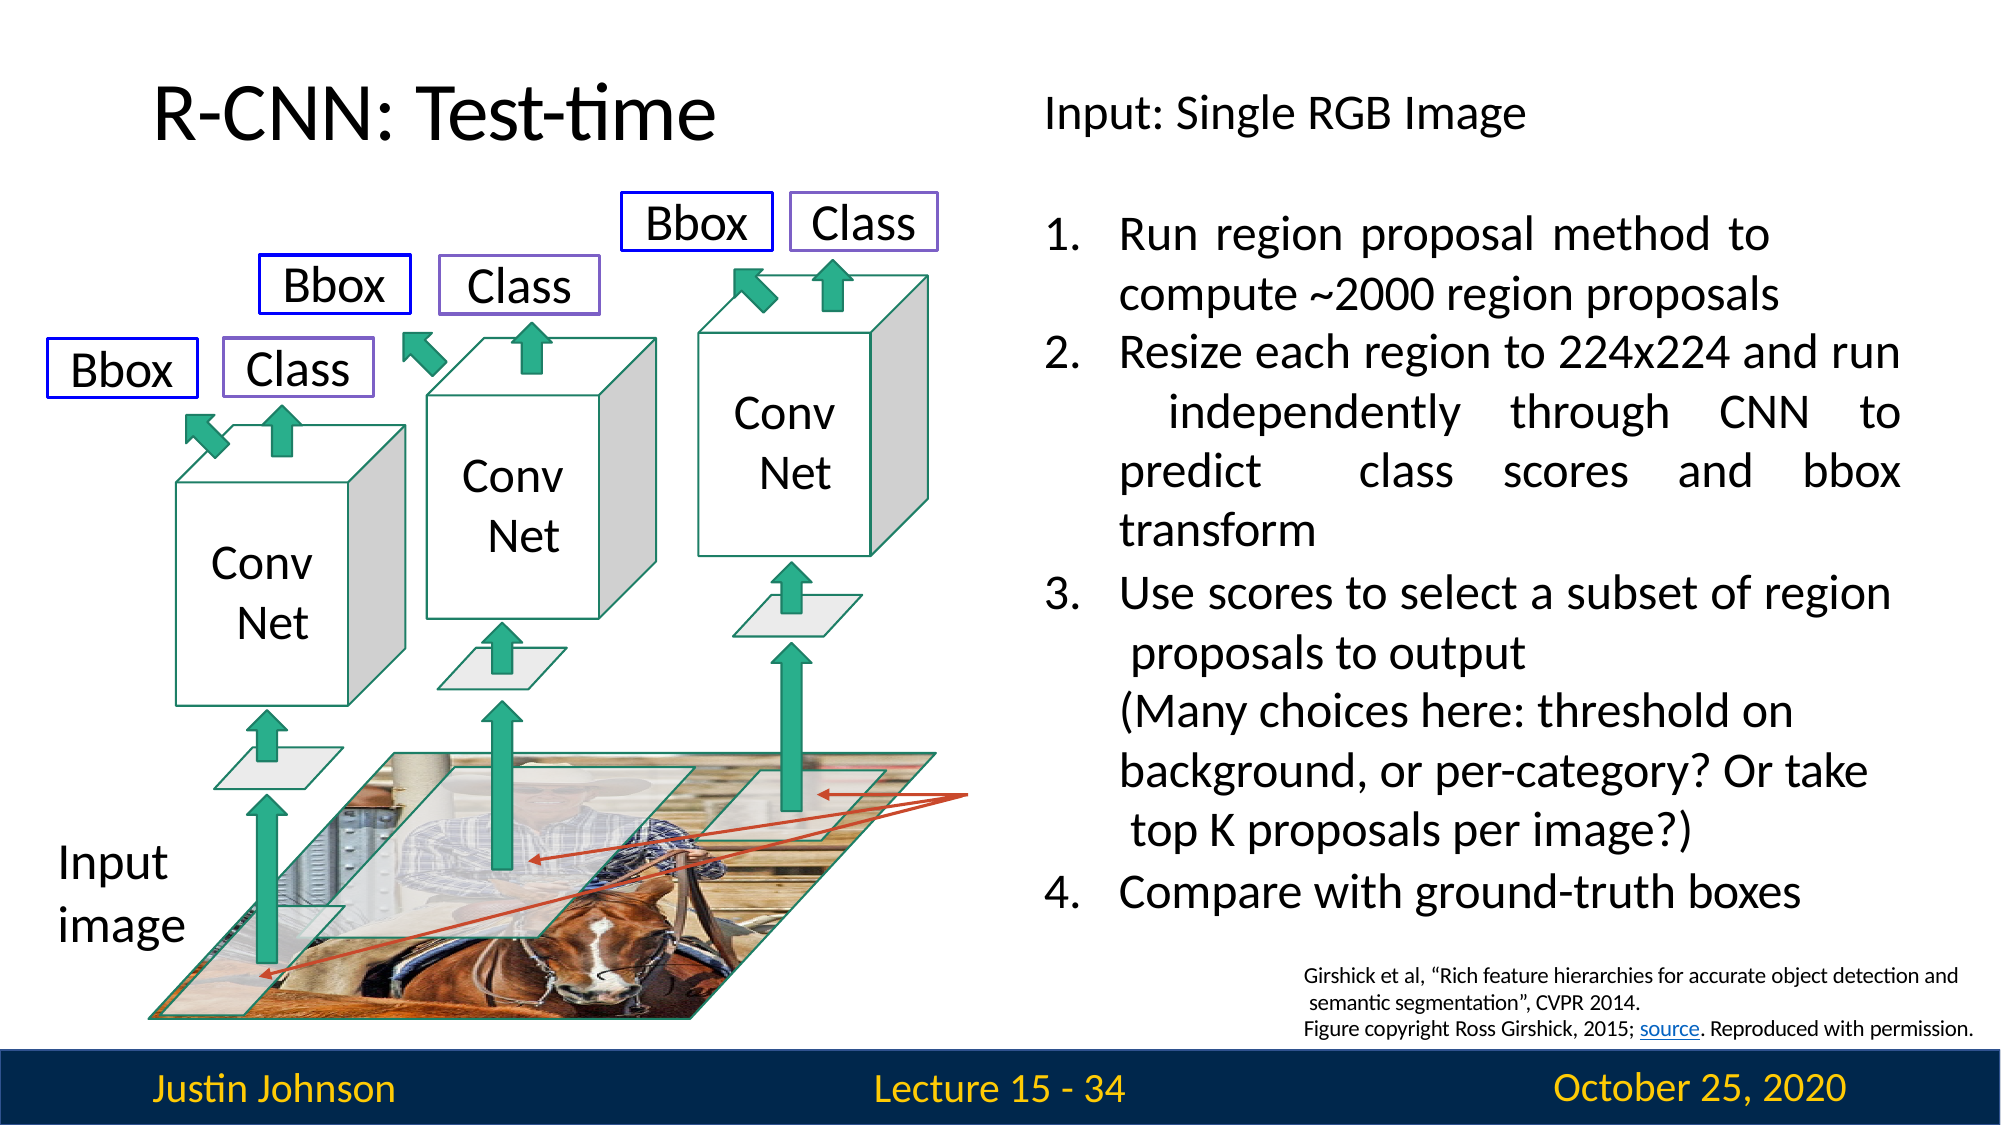

# R-CNN: Test-time
Input: Single RGB Image
Bbox
Class
Run region proposal method to  compute ~2000 region proposals
Resize each region to 224x224 and run  independently through CNN to predict  class scores and bbox transform
Use scores to select a subset of region  proposals to output
(Many choices here: threshold on  background, or per-category? Or take  top K proposals per image?)
Compare with ground-truth boxes
Bbox
Class

Class
Bbox
Conv  Net

Conv  Net
Conv  Net

Input  image
Girshick et al, “Rich feature hierarchies for accurate object detection and  semantic segmentation”, CVPR 2014.
Figure copyright Ross Girshick, 2015; source. Reproduced with permission.
October 25, 2020
Justin Johnson
Lecture 15 - 34